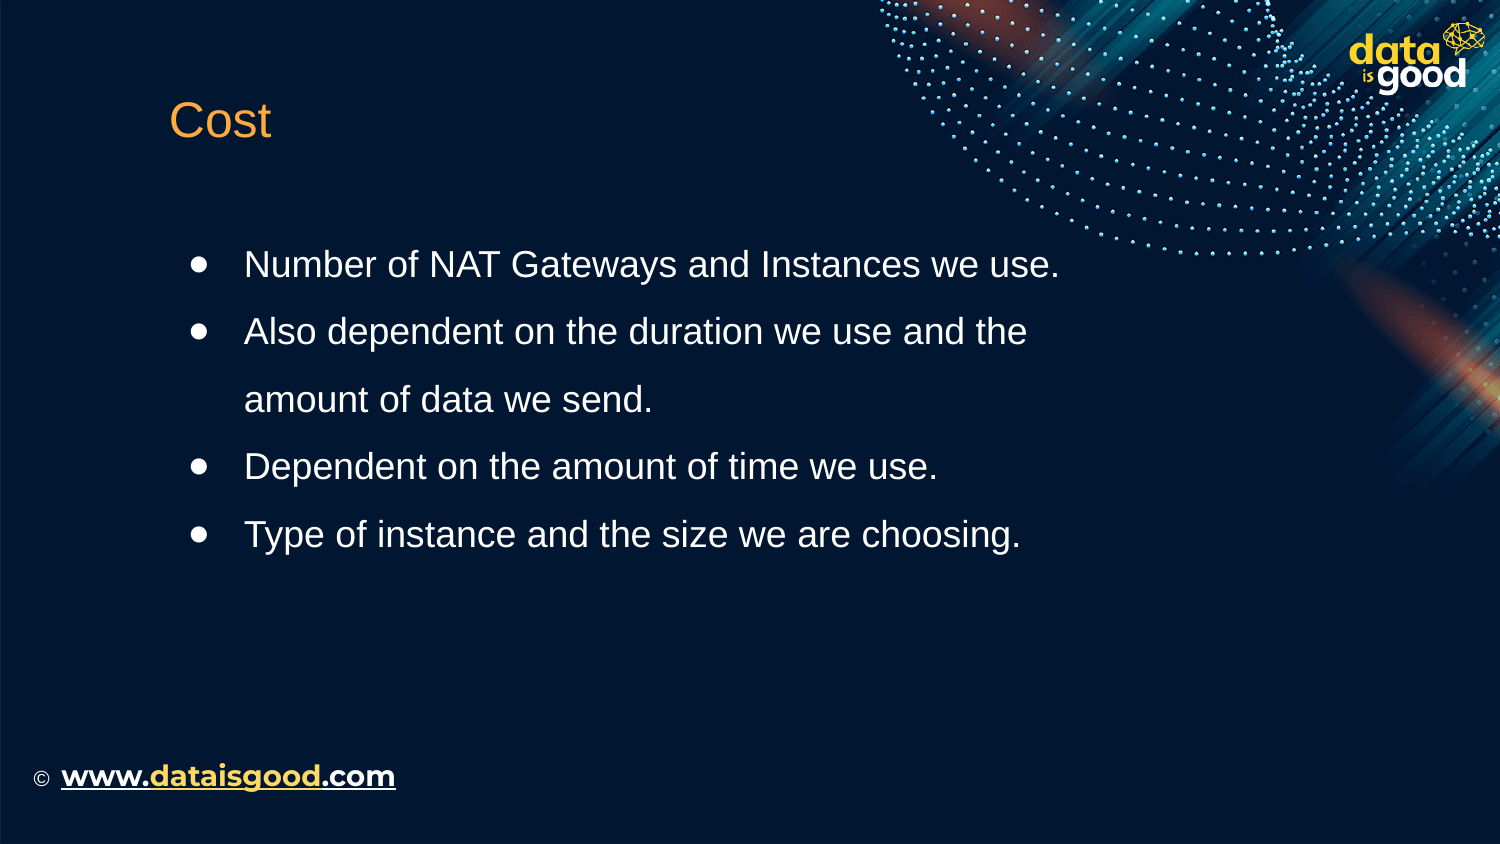

# Cost
Number of NAT Gateways and Instances we use.
Also dependent on the duration we use and the amount of data we send.
Dependent on the amount of time we use.
Type of instance and the size we are choosing.